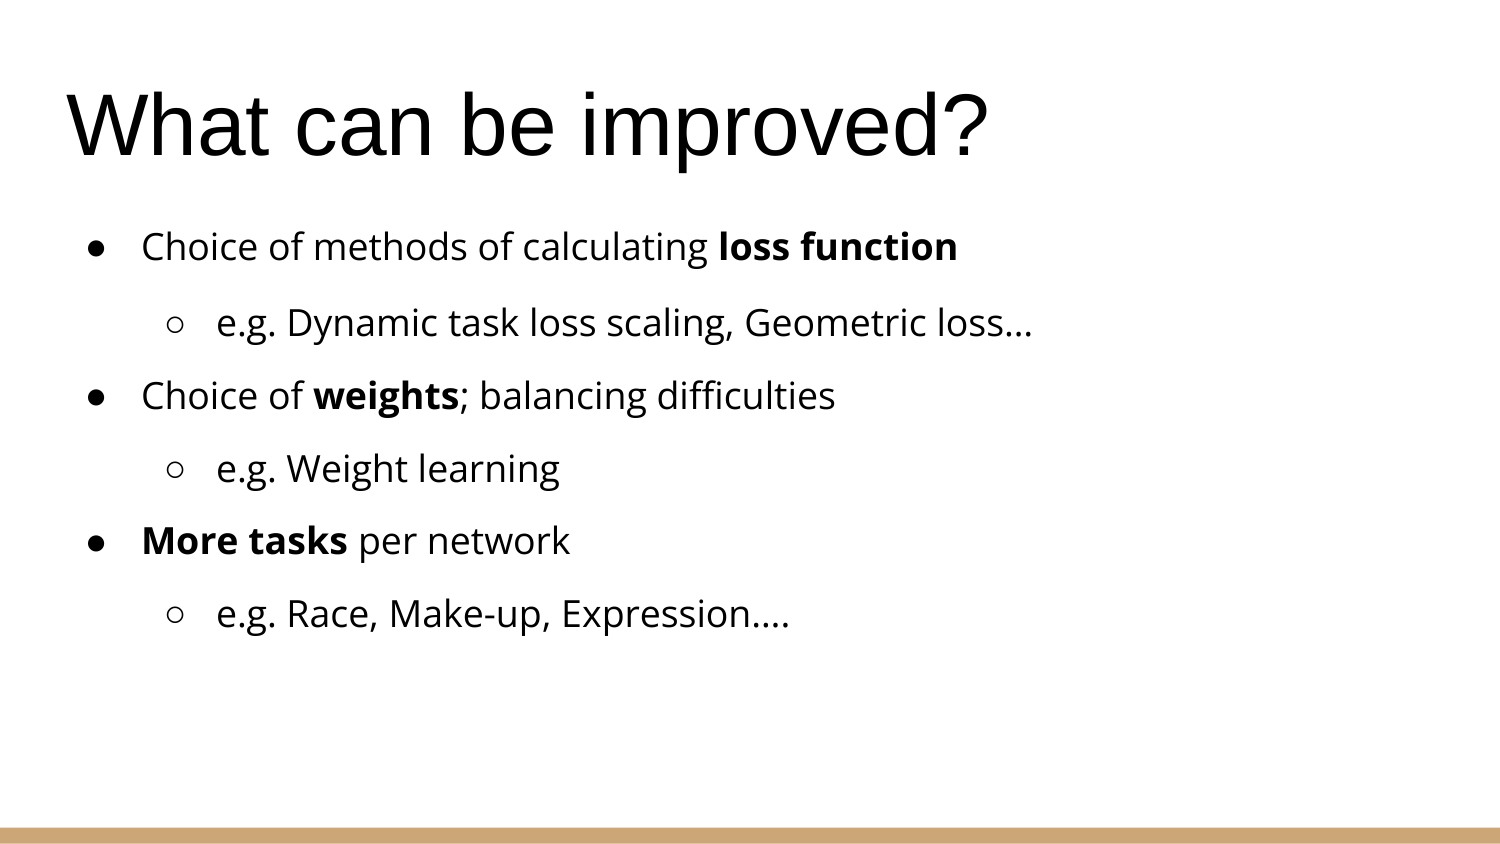

# What can be improved?
Choice of methods of calculating loss function
e.g. Dynamic task loss scaling, Geometric loss…
Choice of weights; balancing difficulties
e.g. Weight learning
More tasks per network
e.g. Race, Make-up, Expression….